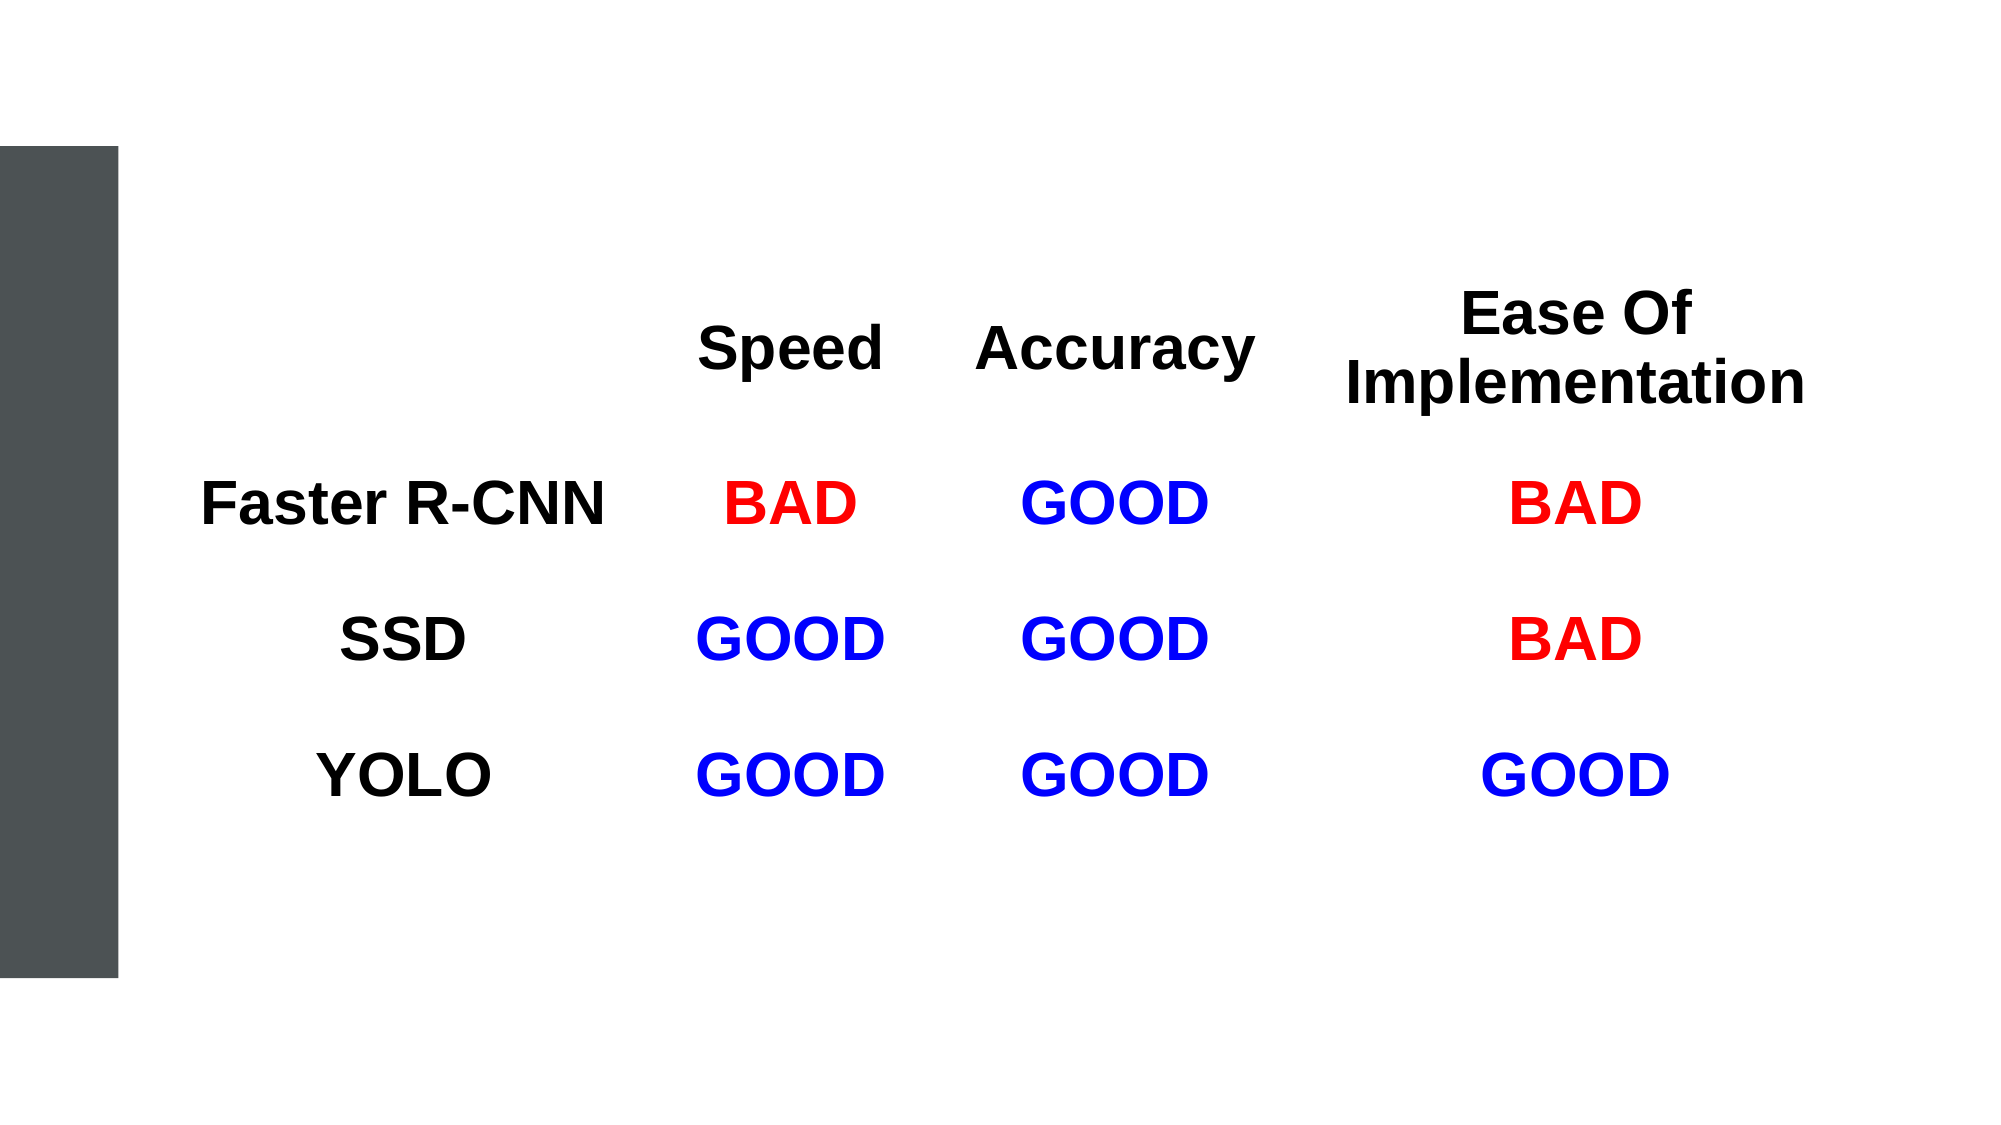

|  | Speed | Accuracy | Ease Of Implementation |
| --- | --- | --- | --- |
| Faster R-CNN | BAD | GOOD | BAD |
| SSD | GOOD | GOOD | BAD |
| YOLO | GOOD | GOOD | GOOD |